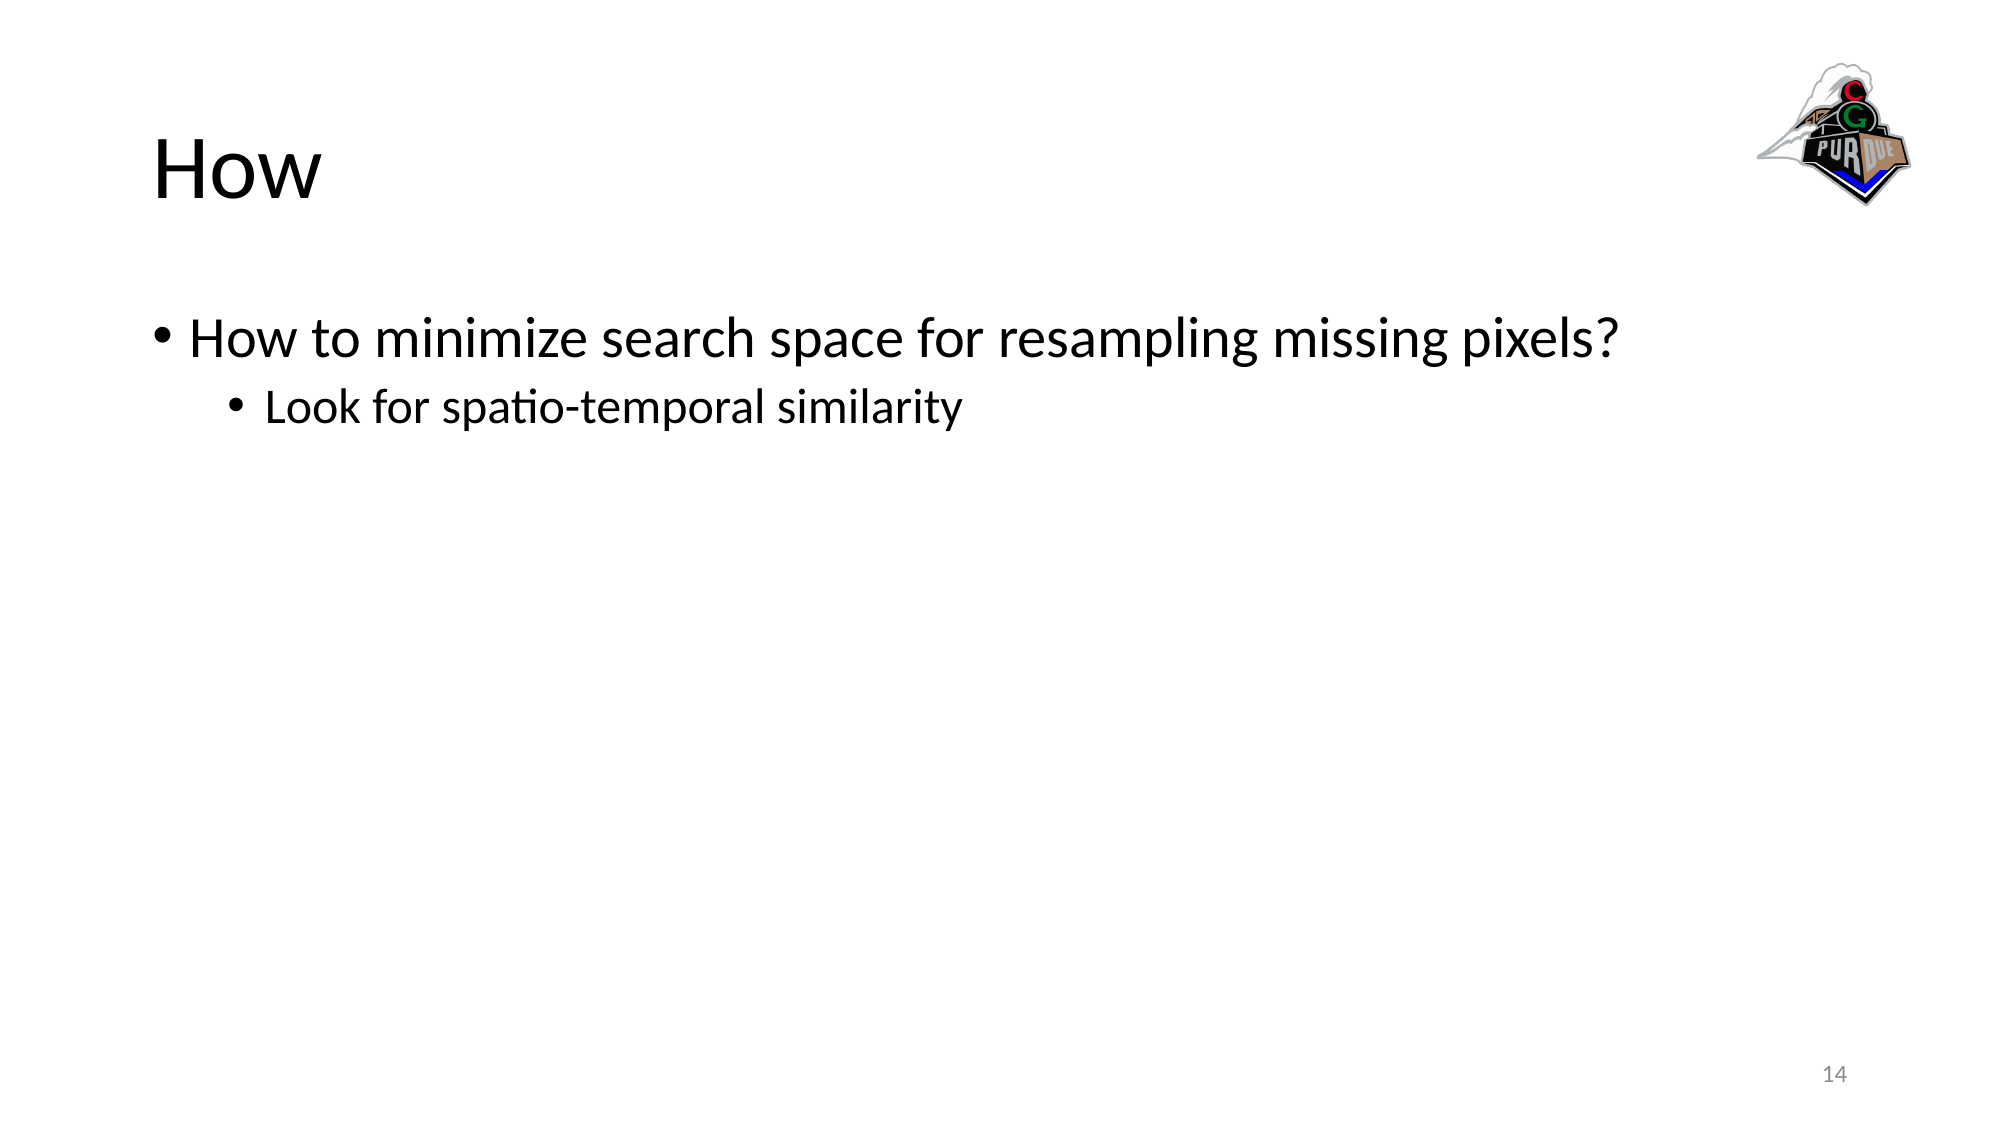

# How
How to minimize search space for resampling missing pixels?
Look for spatio-temporal similarity
14